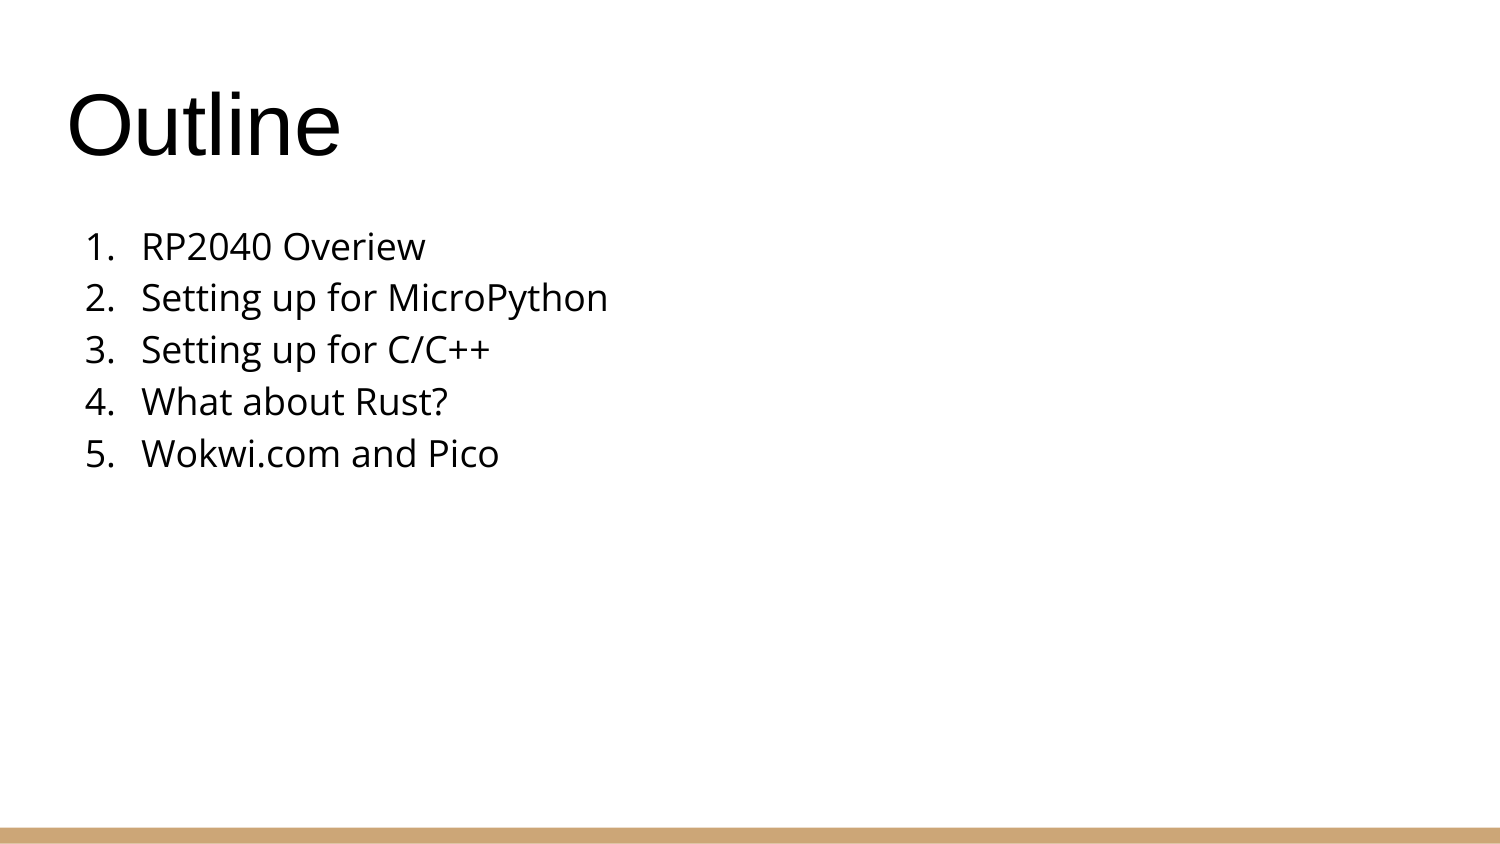

# Outline
RP2040 Overiew
Setting up for MicroPython
Setting up for C/C++
What about Rust?
Wokwi.com and Pico